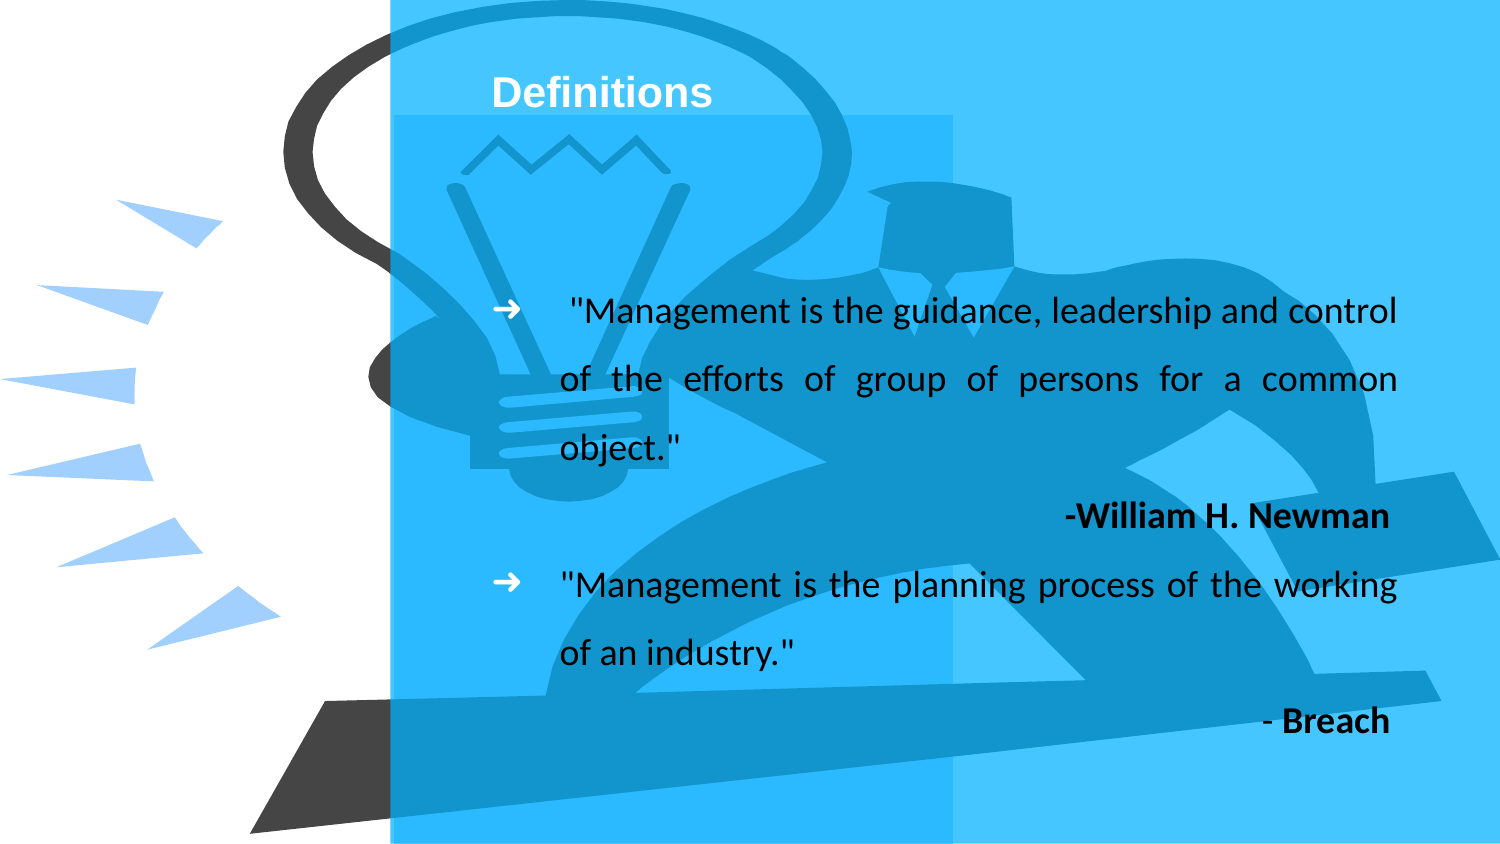

# Definitions
 "Management is the guidance, leadership and control of the efforts of group of persons for a common object."
-William H. Newman
"Management is the planning process of the working of an industry."
- Breach